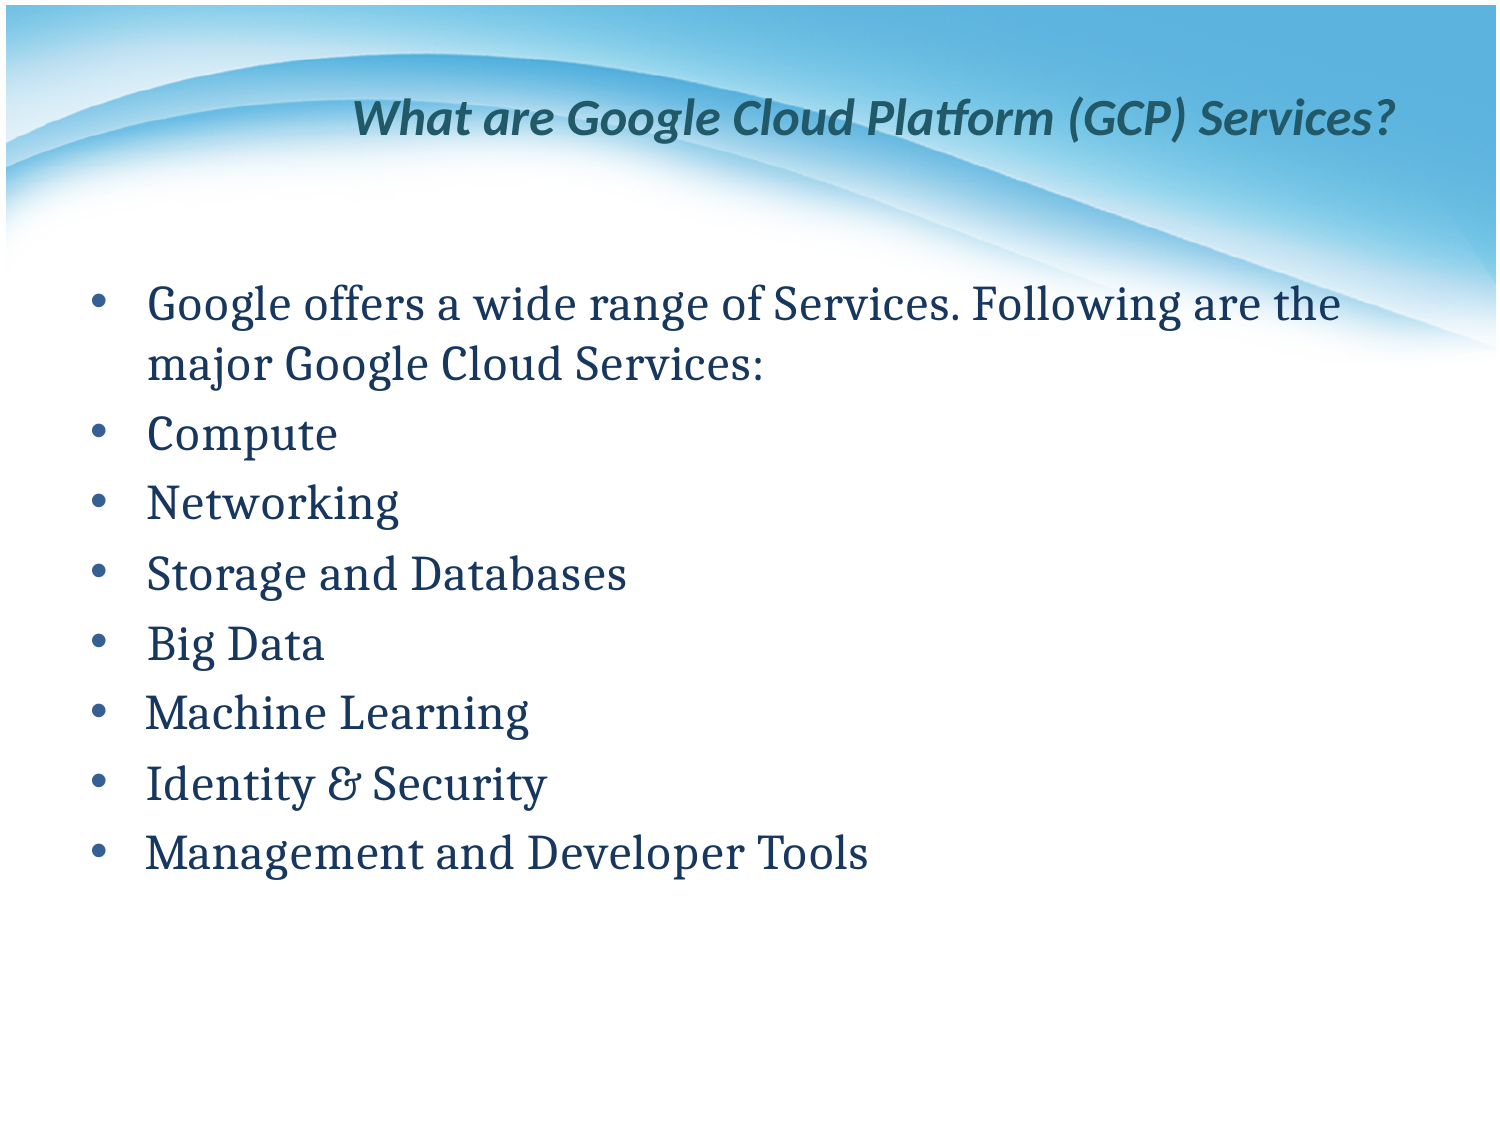

# What are Google Cloud Platform (GCP) Services?
Google offers a wide range of Services. Following are the major Google Cloud Services:
Compute
Networking
Storage and Databases
Big Data
Machine Learning
Identity & Security
Management and Developer Tools